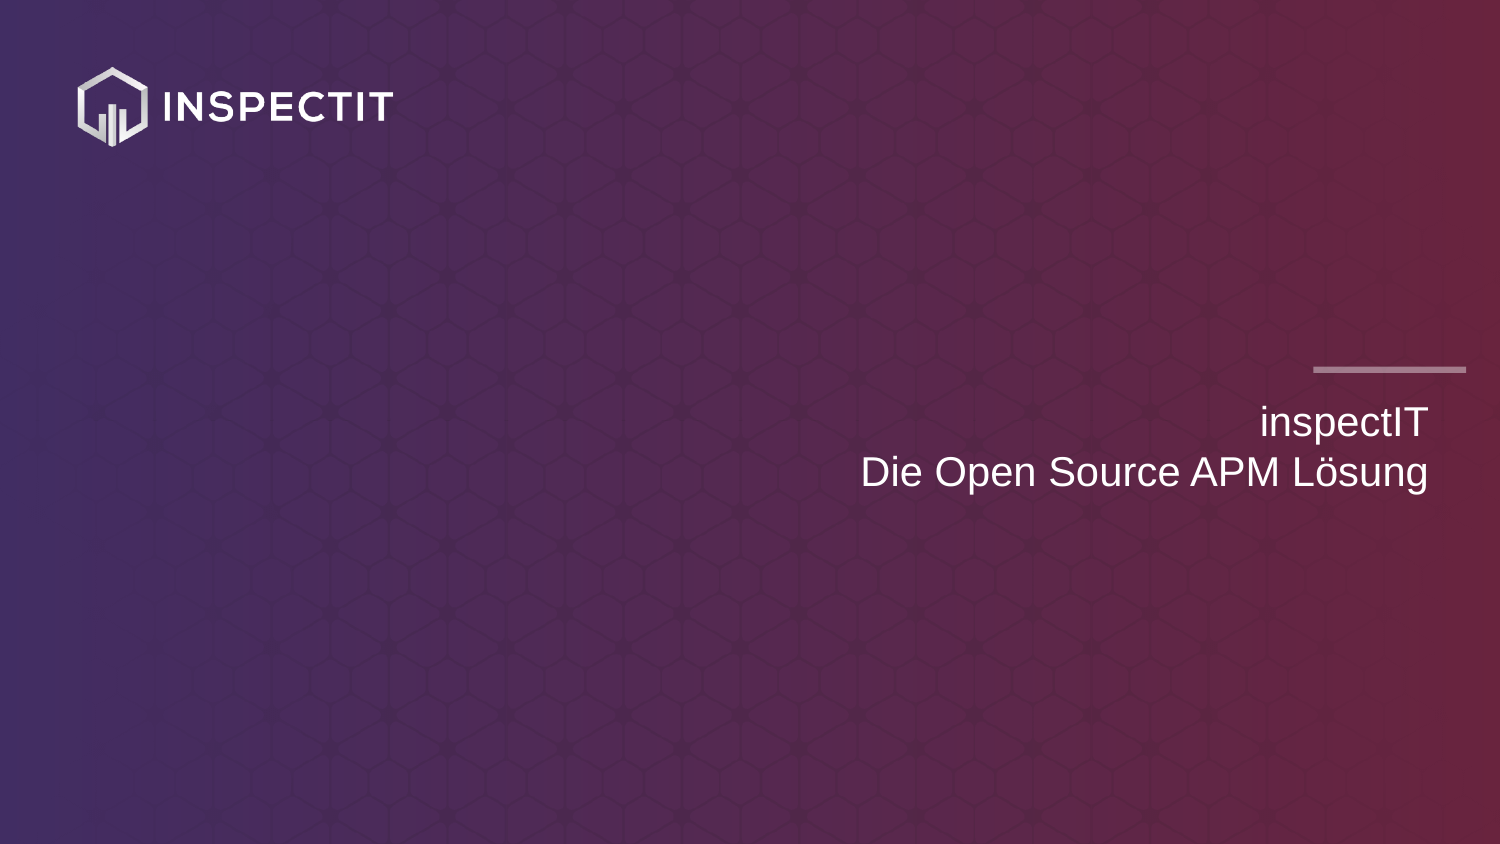

# inspectIT Die Open Source APM Lösung